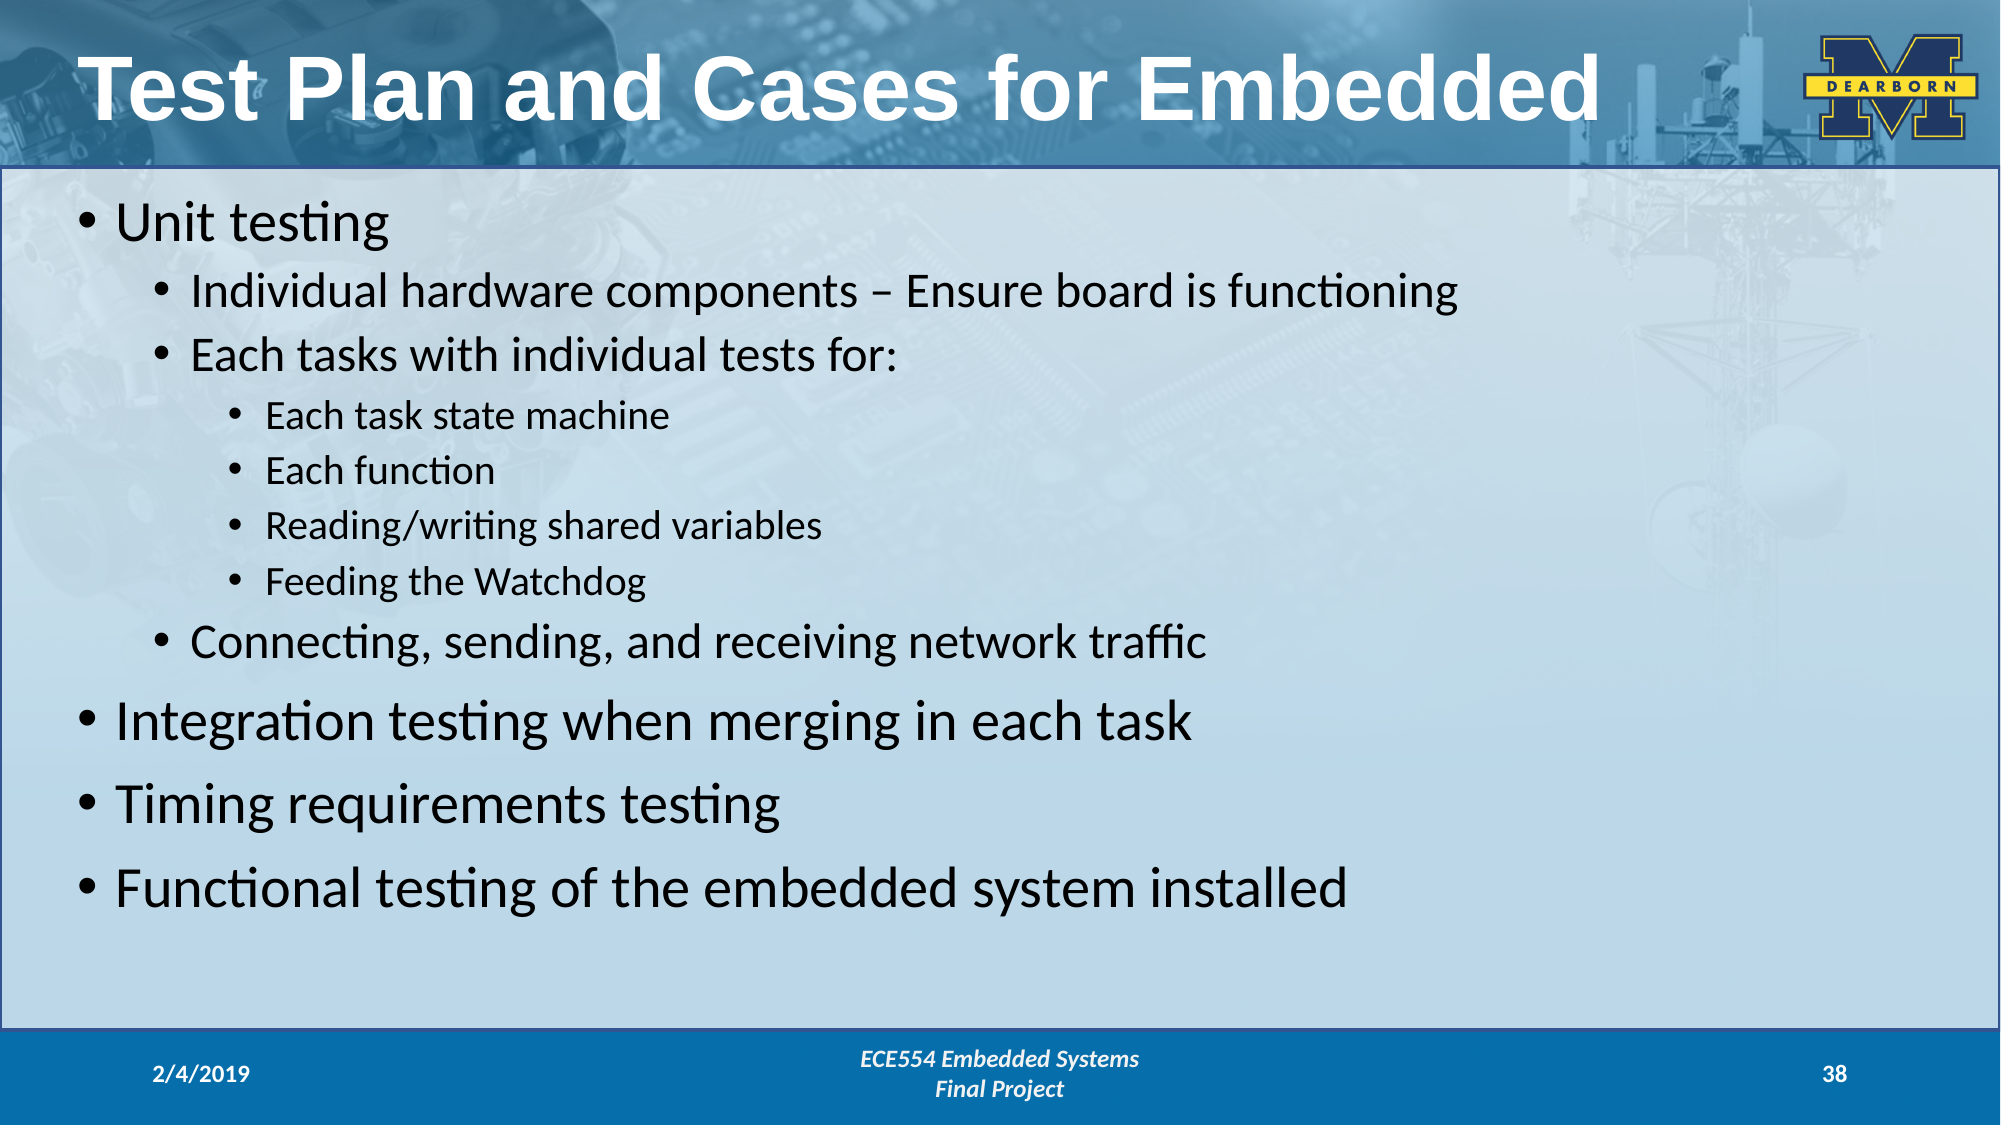

Test Plan and Cases for Embedded
Unit testing
Individual hardware components – Ensure board is functioning
Each tasks with individual tests for:
Each task state machine
Each function
Reading/writing shared variables
Feeding the Watchdog
Connecting, sending, and receiving network traffic
Integration testing when merging in each task
Timing requirements testing
Functional testing of the embedded system installed

2/4/2019
ECE554 Embedded Systems
Final Project
38